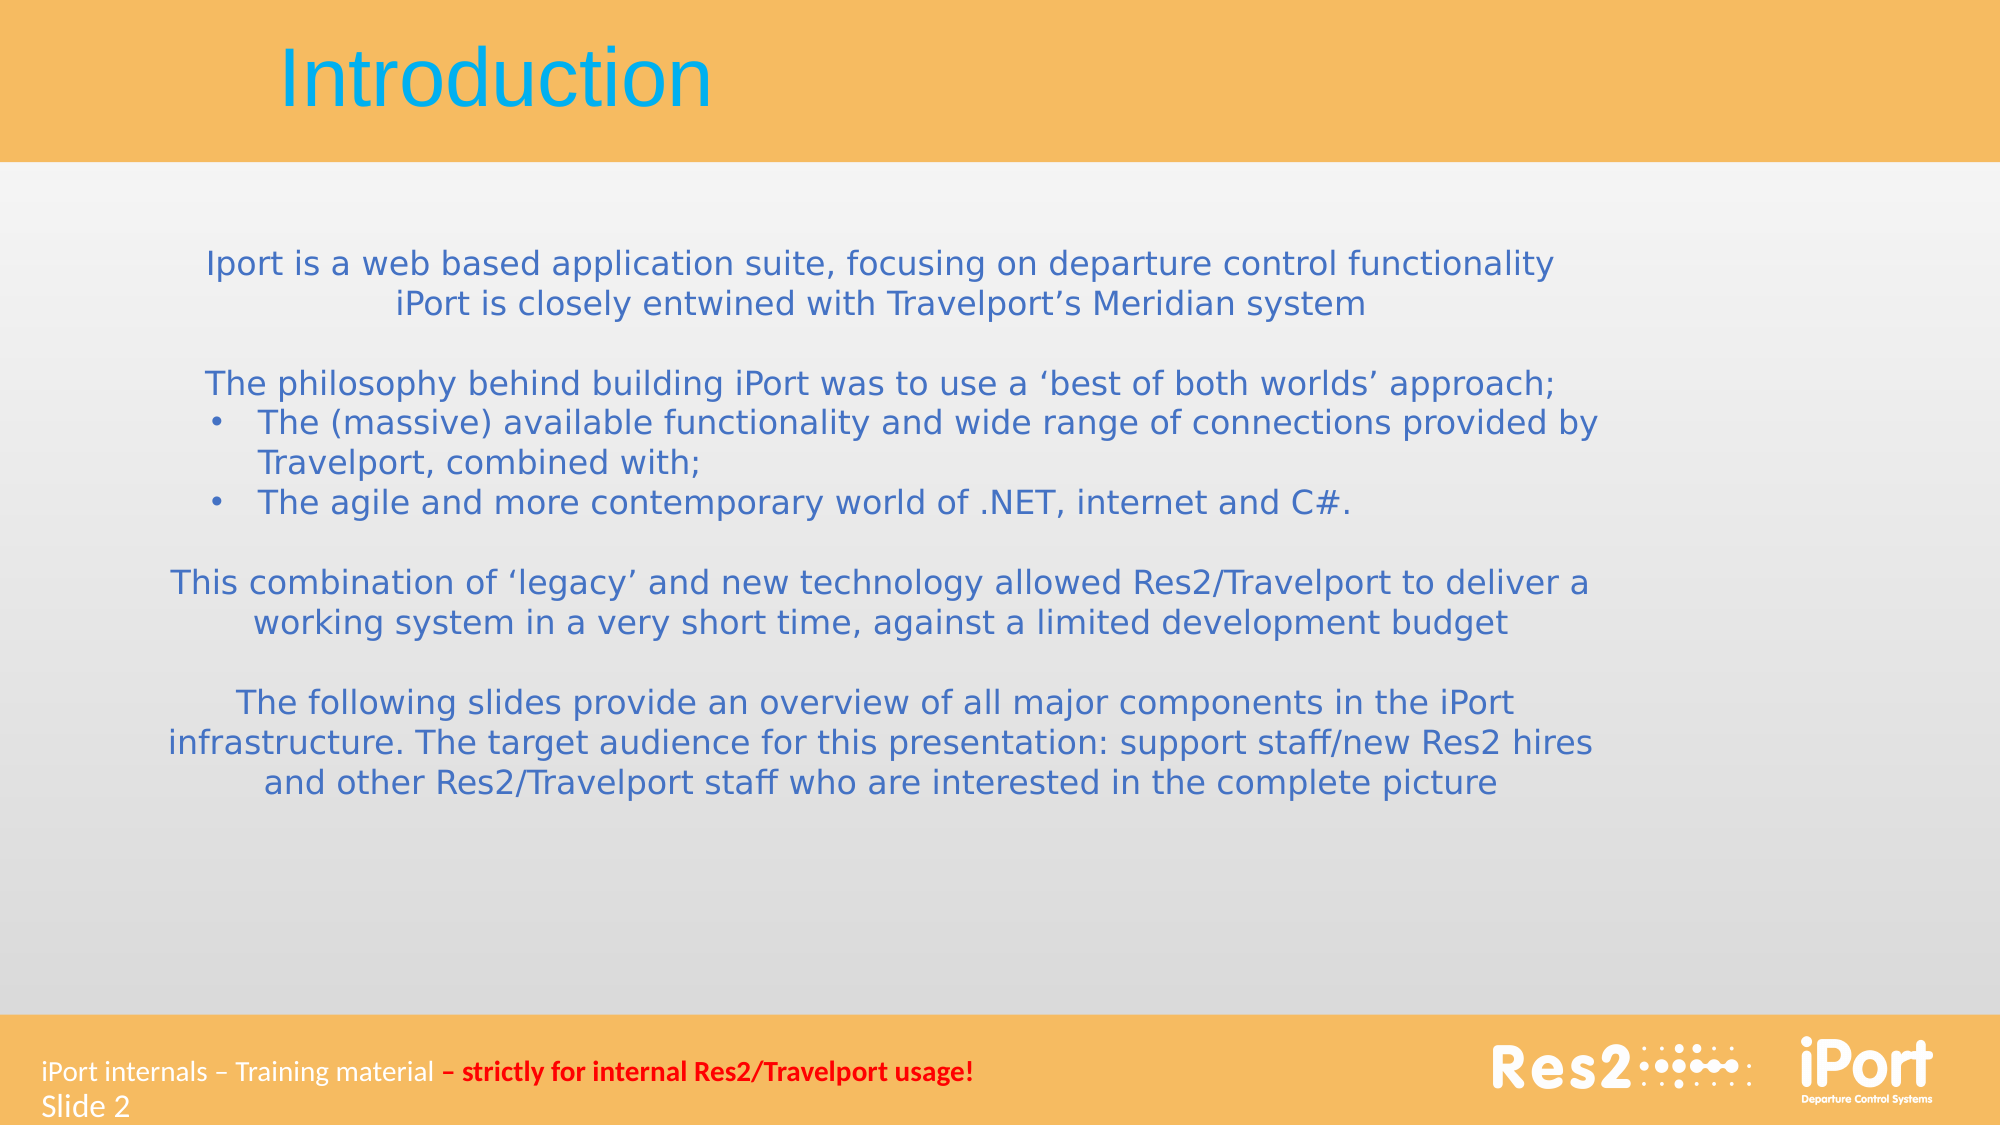

Introduction
Iport is a web based application suite, focusing on departure control functionality
iPort is closely entwined with Travelport’s Meridian system

The philosophy behind building iPort was to use a ‘best of both worlds’ approach;
The (massive) available functionality and wide range of connections provided by Travelport, combined with;
The agile and more contemporary world of .NET, internet and C#.

This combination of ‘legacy’ and new technology allowed Res2/Travelport to deliver a working system in a very short time, against a limited development budget

The following slides provide an overview of all major components in the iPort  infrastructure. The target audience for this presentation: support staff/new Res2 hires and other Res2/Travelport staff who are interested in the complete picture